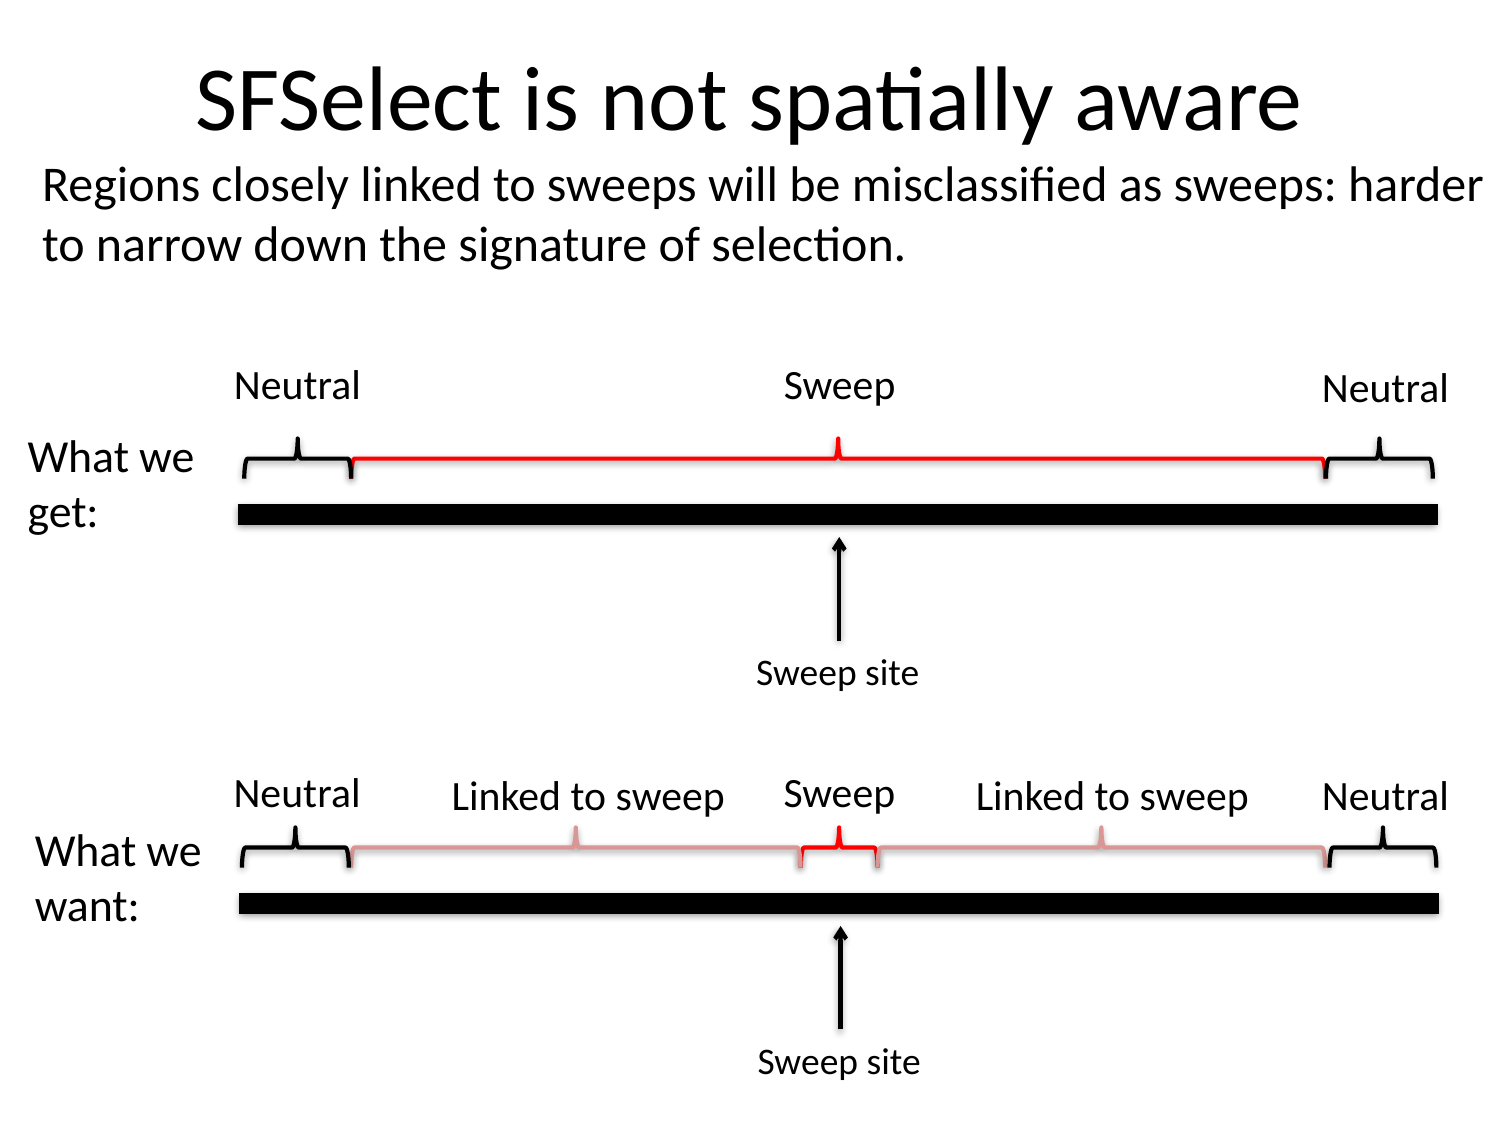

SFSelect is not spatially aware

Regions closely linked to sweeps will be misclassified as sweeps: harder to narrow down the signature of selection.
Neutral
Sweep
Neutral

What we get:
Sweep site

Neutral
Sweep
Linked to sweep
Linked to sweep
Neutral

What we want:
Sweep site